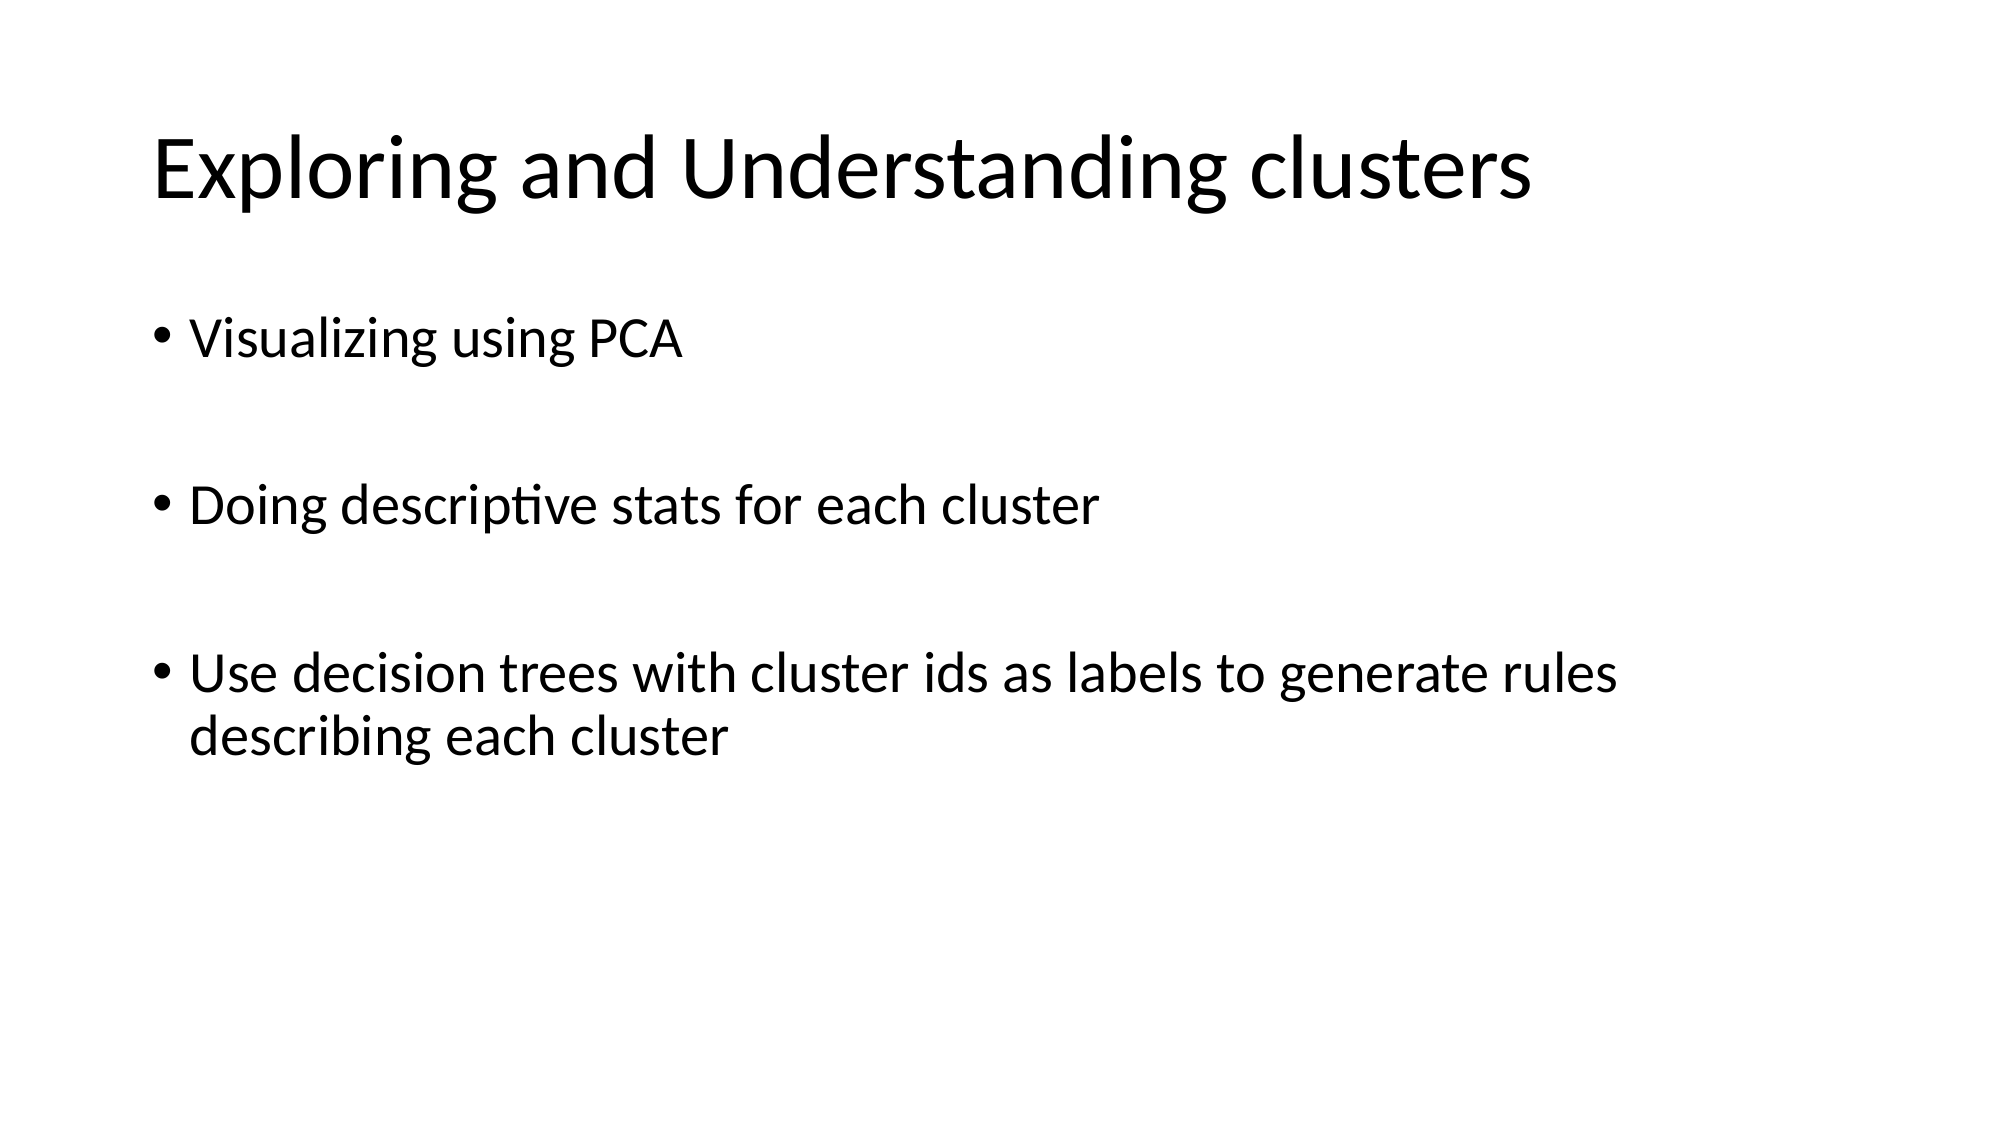

# Exploring and Understanding clusters
Visualizing using PCA

Doing descriptive stats for each cluster

Use decision trees with cluster ids as labels to generate rules describing each cluster